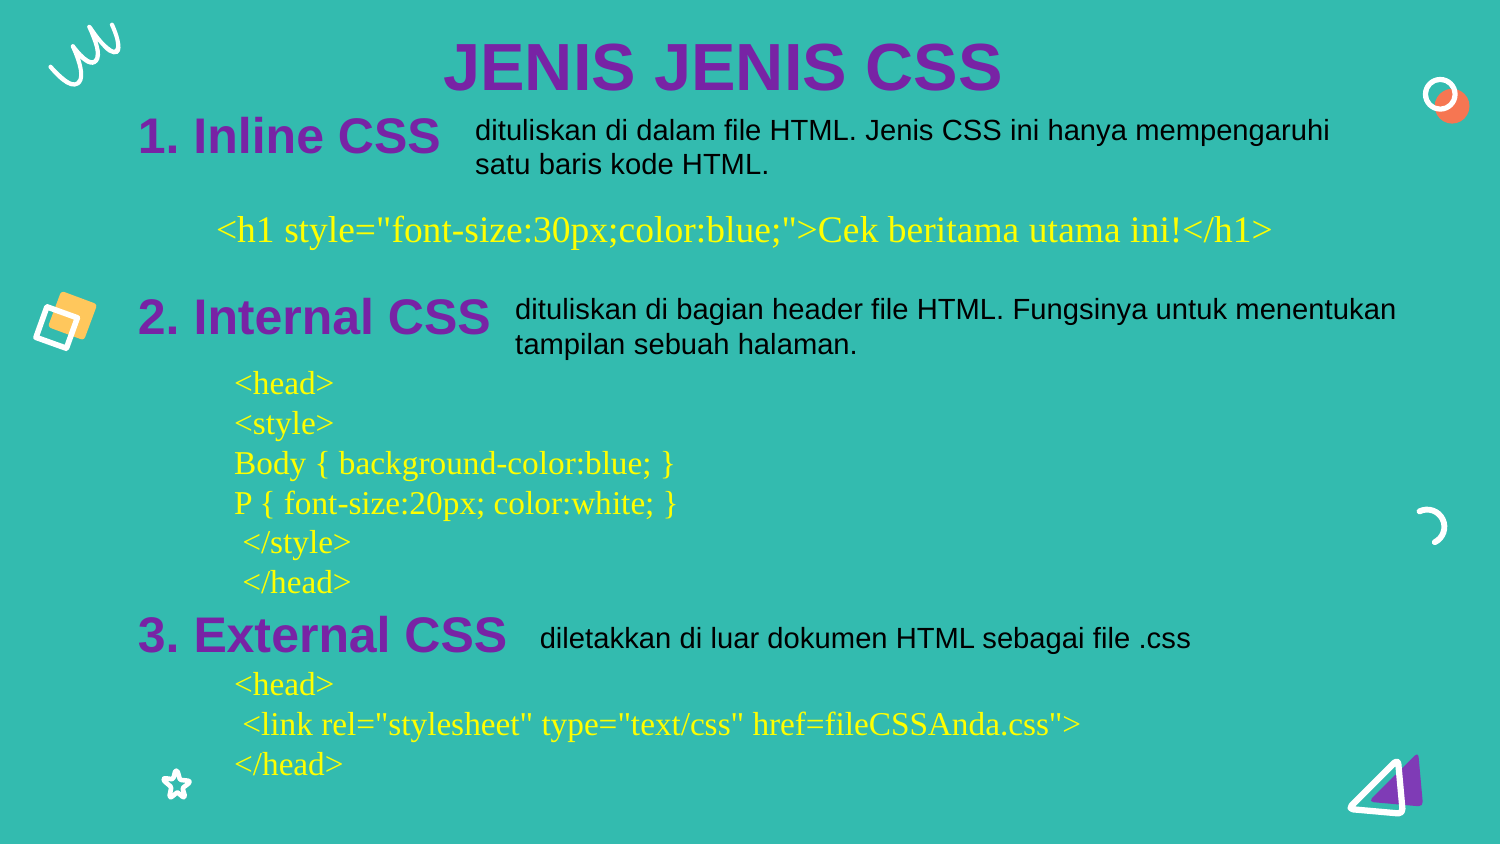

JENIS JENIS CSS
1. Inline CSS
dituliskan di dalam file HTML. Jenis CSS ini hanya mempengaruhi satu baris kode HTML.
<h1 style="font-size:30px;color:blue;">Cek beritama utama ini!</h1>
2. Internal CSS
dituliskan di bagian header file HTML. Fungsinya untuk menentukan tampilan sebuah halaman.
<head>
<style>
Body { background-color:blue; }
P { font-size:20px; color:white; }
 </style>
 </head>
3. External CSS
diletakkan di luar dokumen HTML sebagai file .css
<head>
 <link rel="stylesheet" type="text/css" href=fileCSSAnda.css">
</head>